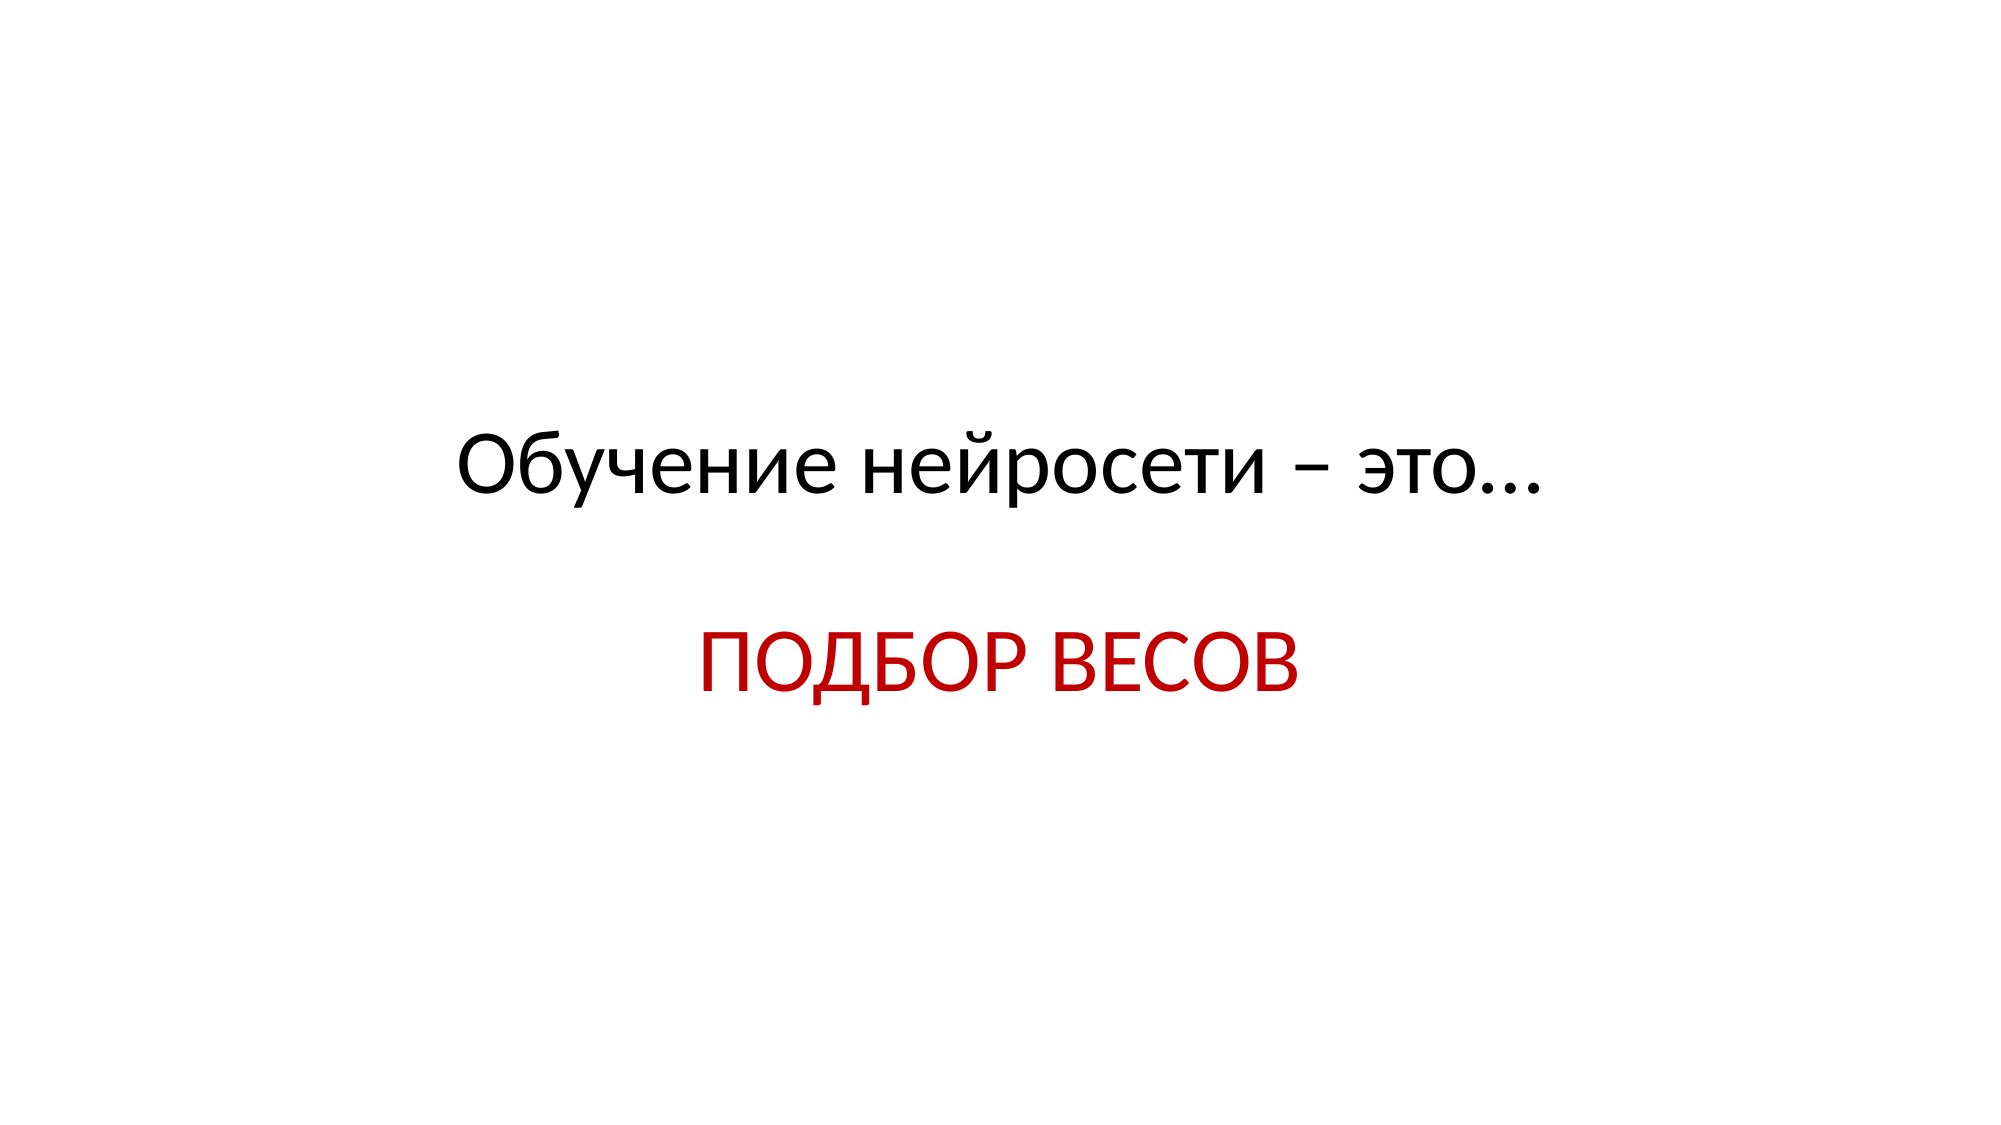

# Обучение нейросети – это… ПОДБОР ВЕСОВ